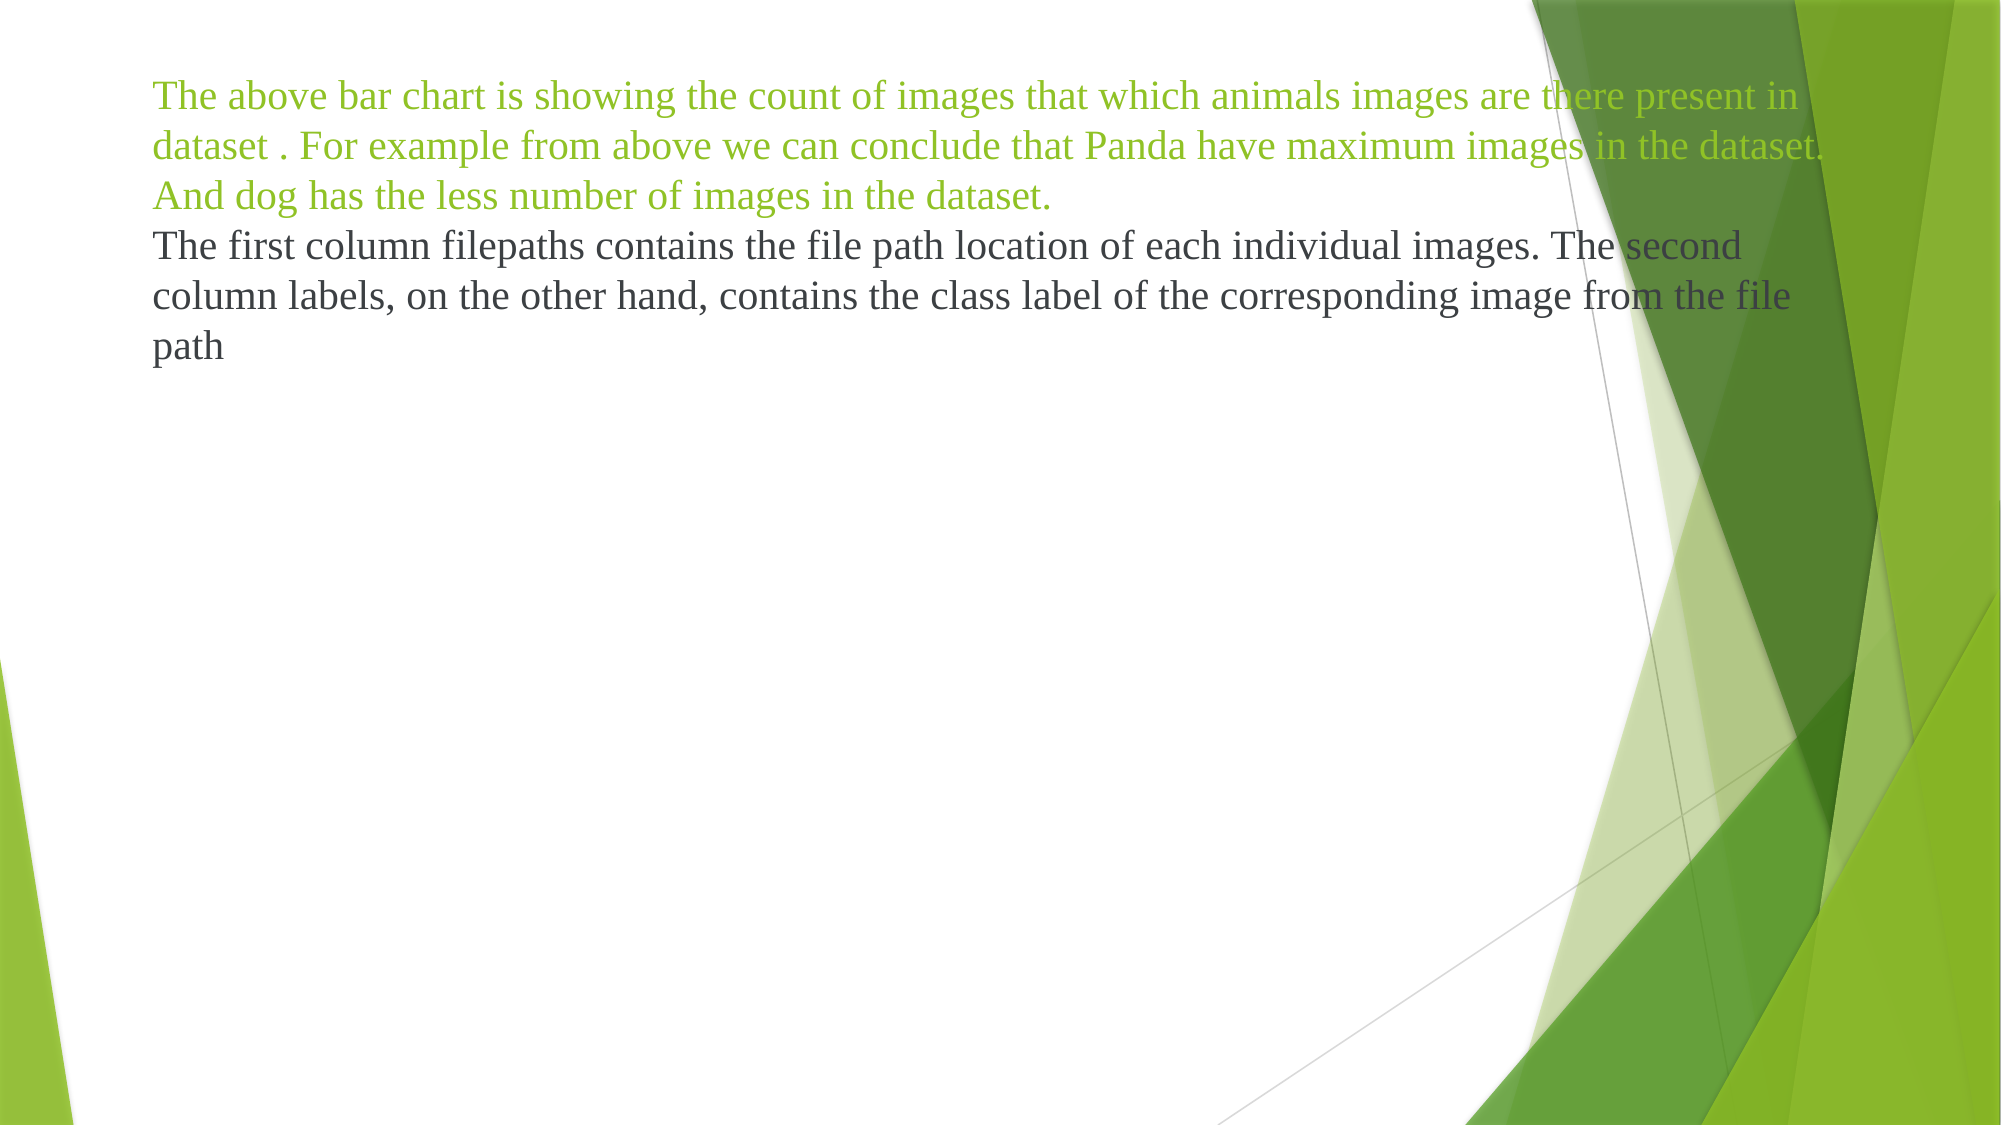

# The above bar chart is showing the count of images that which animals images are there present in dataset . For example from above we can conclude that Panda have maximum images in the dataset. And dog has the less number of images in the dataset. The first column filepaths contains the file path location of each individual images. The second column labels, on the other hand, contains the class label of the corresponding image from the file path